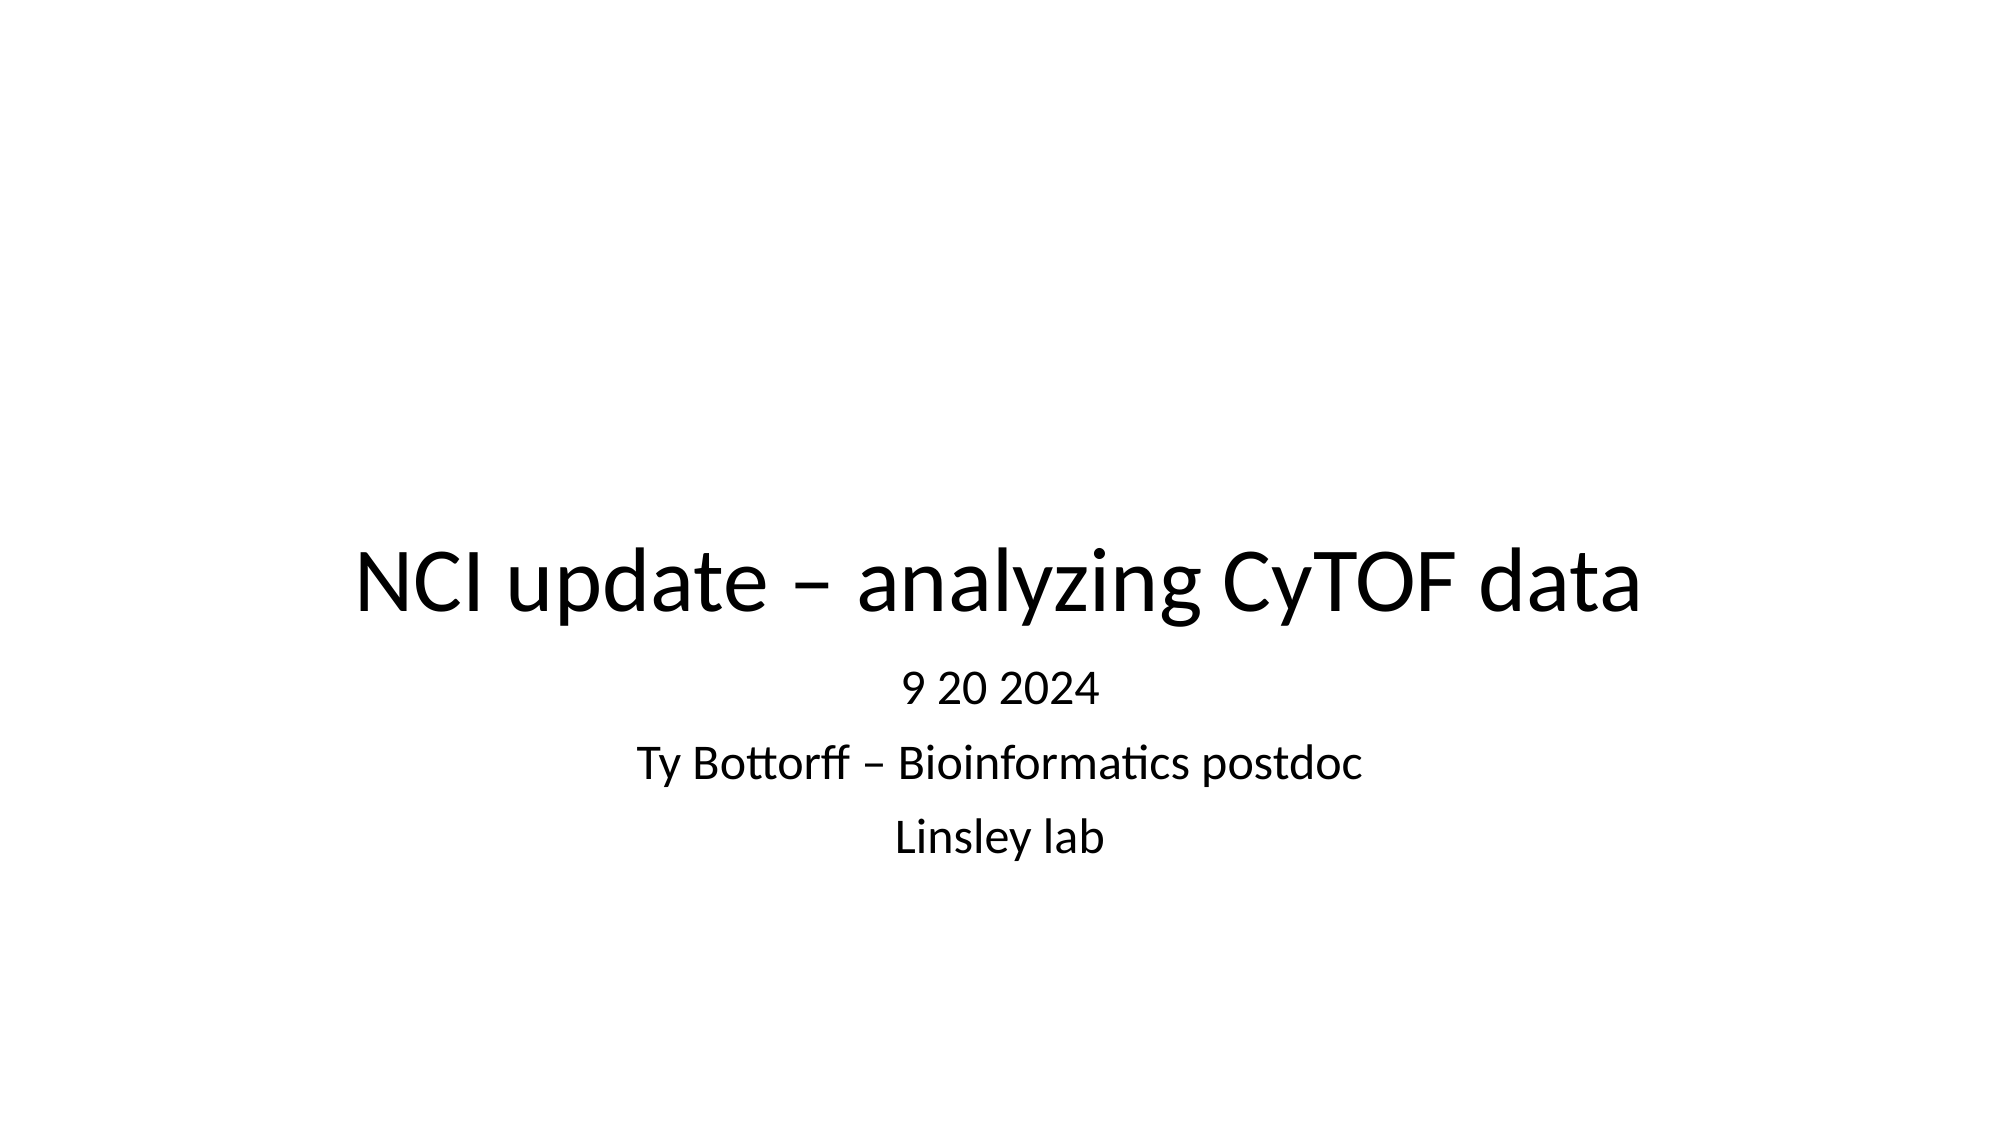

# NCI update – analyzing CyTOF data
9 20 2024
Ty Bottorff – Bioinformatics postdoc
Linsley lab